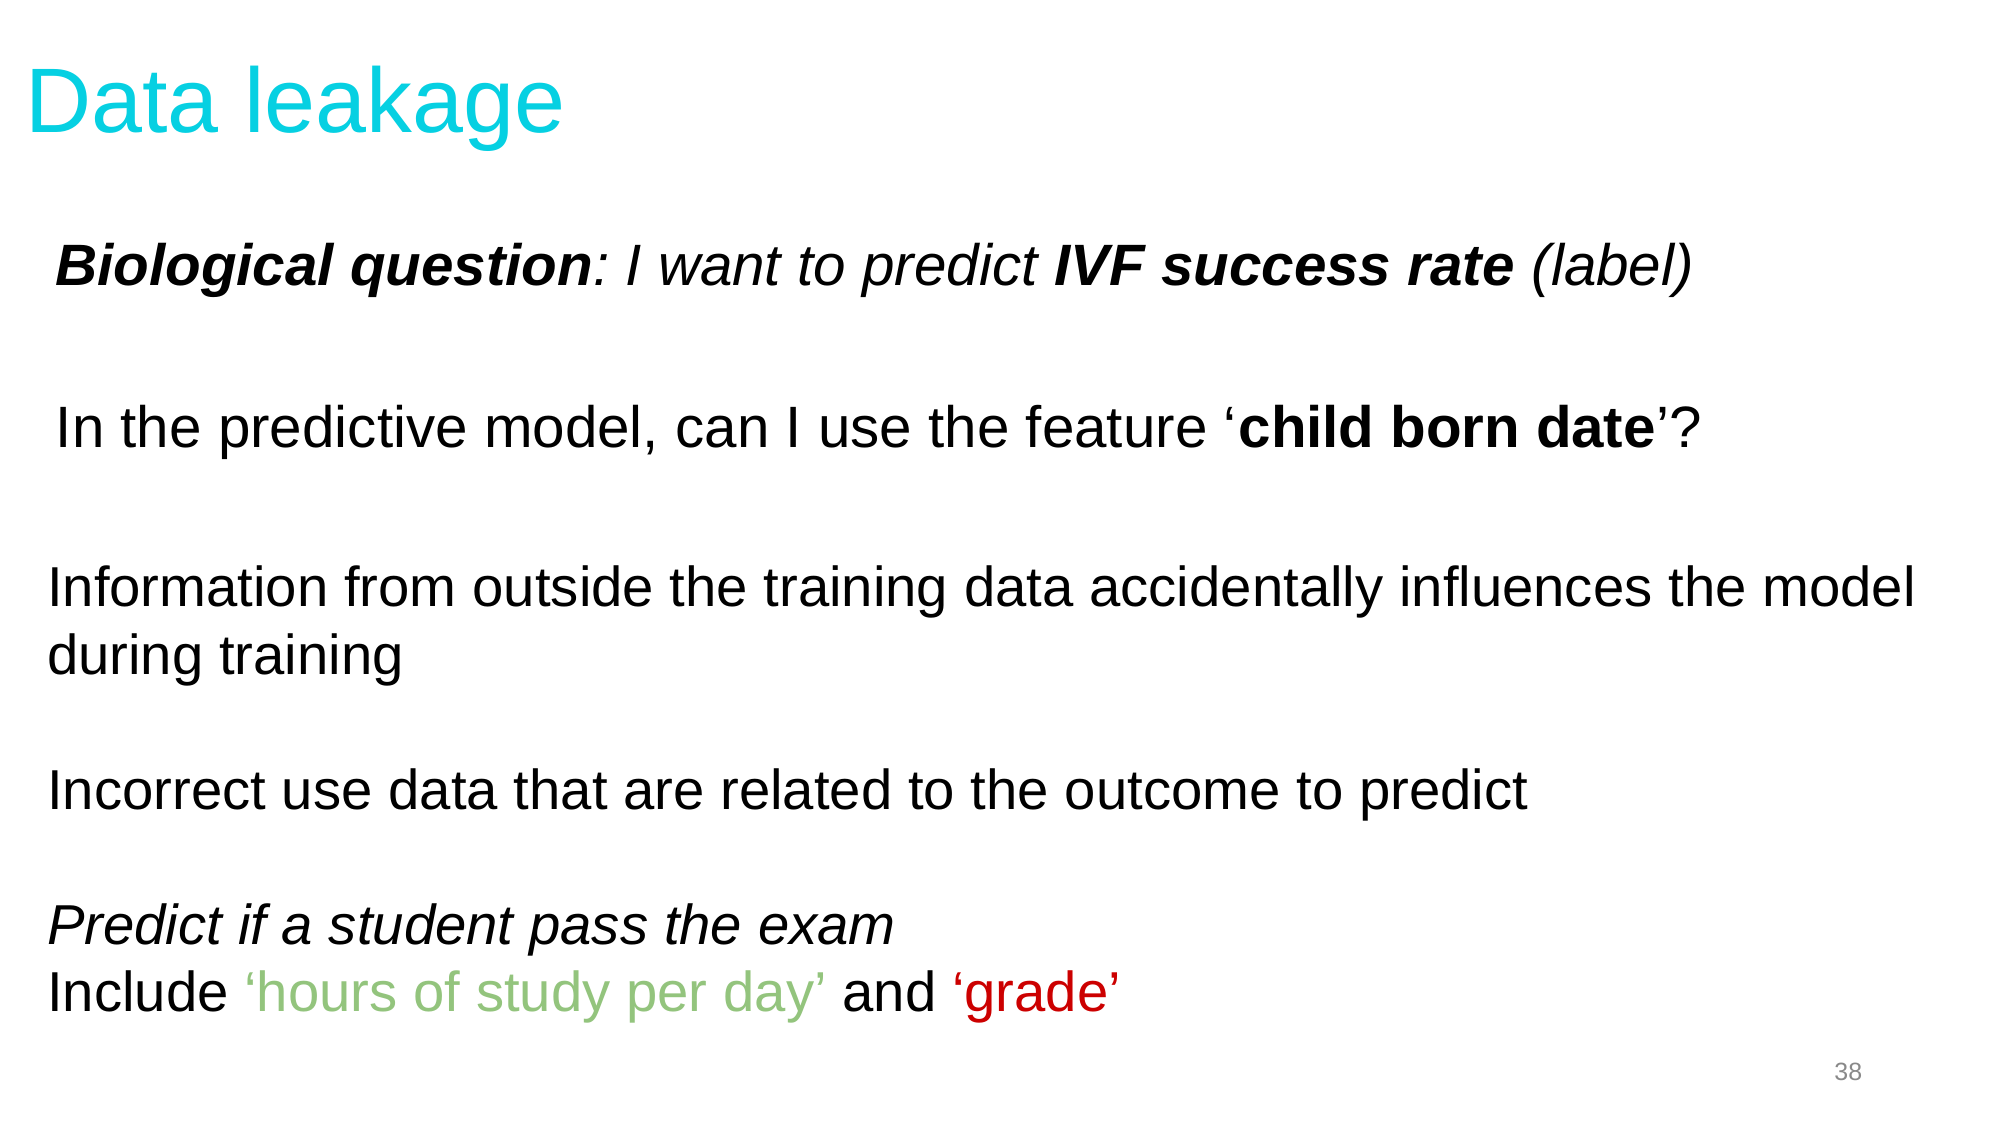

# Data leakage
Biological question: I want to predict IVF success rate (label)
In the predictive model, can I use the feature ‘child born date’?
Information from outside the training data accidentally influences the model during training

Incorrect use data that are related to the outcome to predict

Predict if a student pass the exam
Include ‘hours of study per day’ and ‘grade’
38